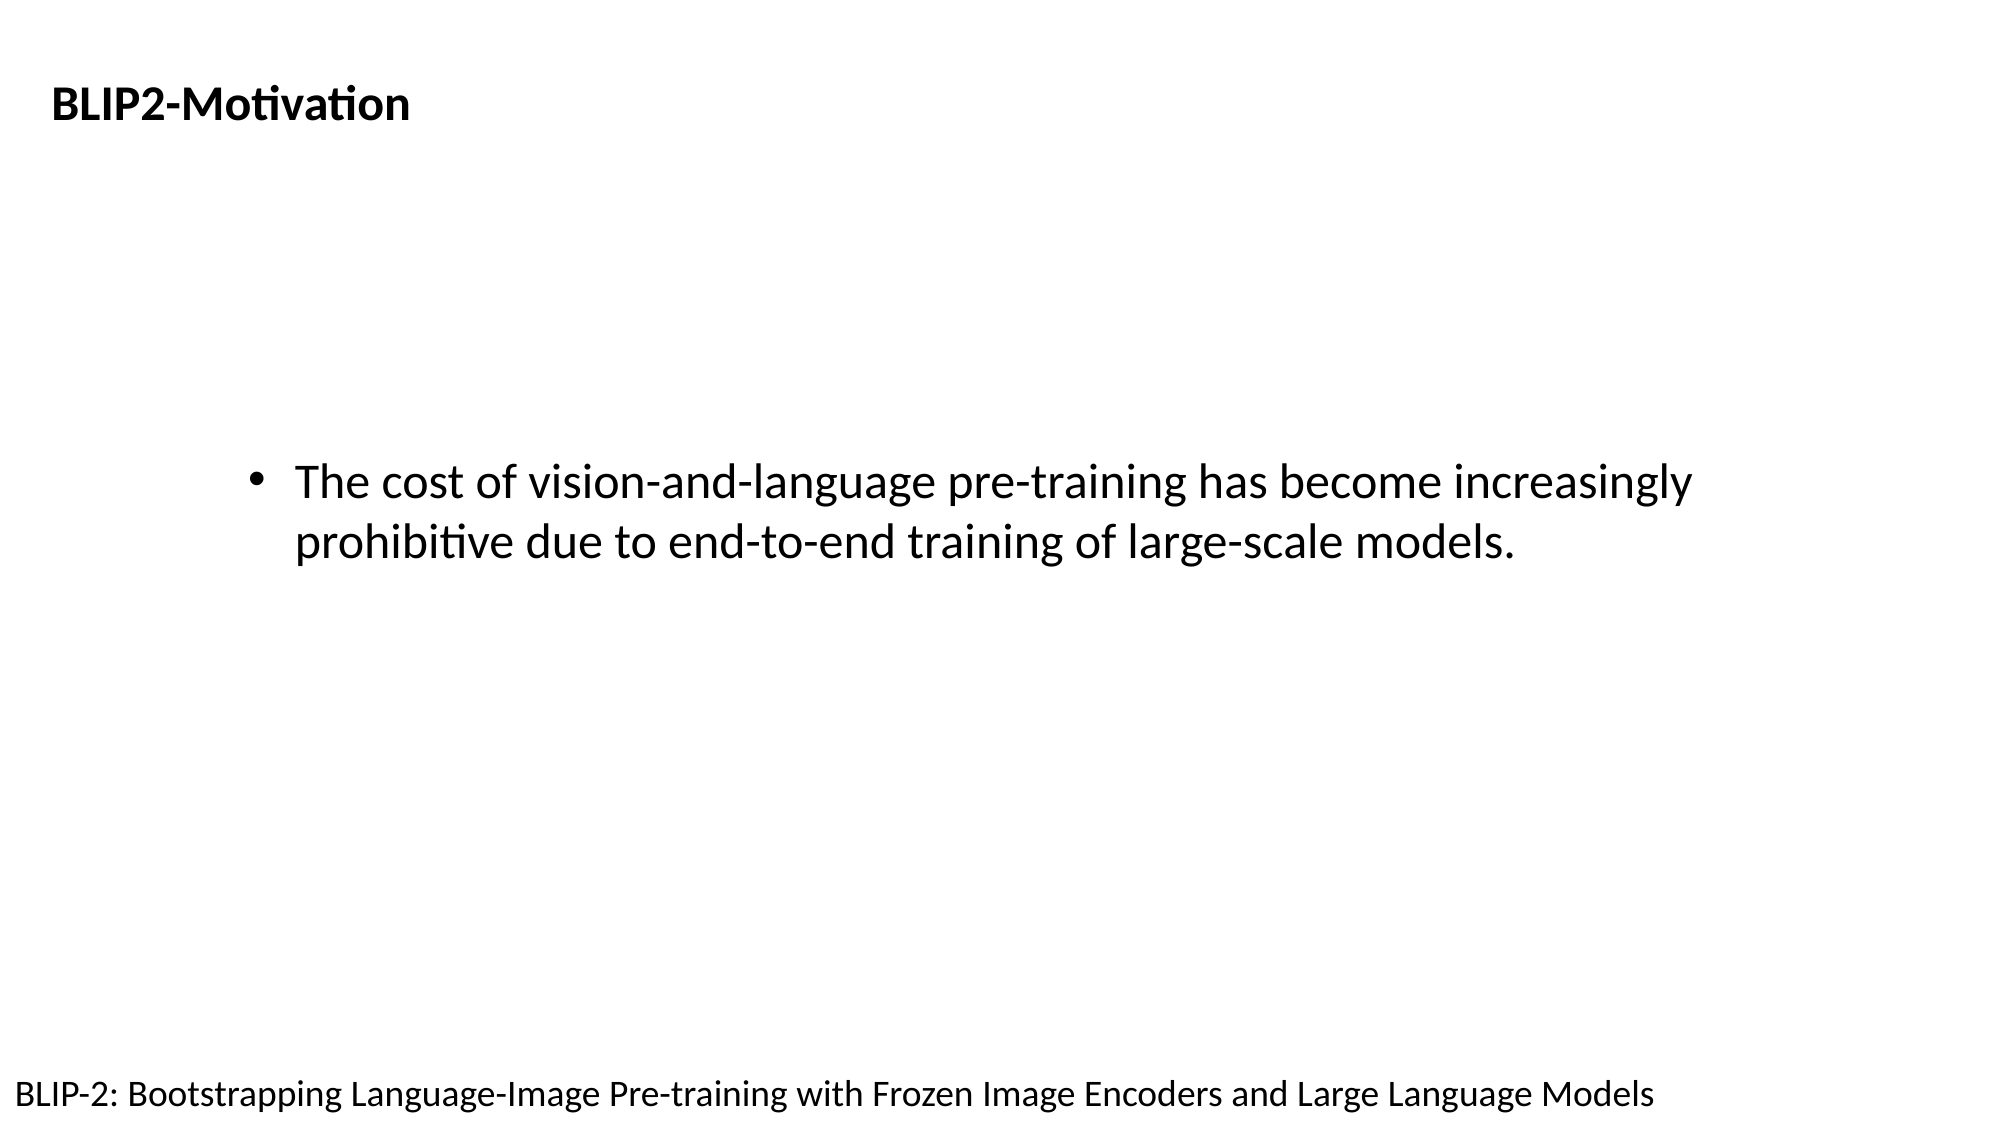

BLIP2-Motivation
The cost of vision-and-language pre-training has become increasingly prohibitive due to end-to-end training of large-scale models.
BLIP-2: Bootstrapping Language-Image Pre-training with Frozen Image Encoders and Large Language Models